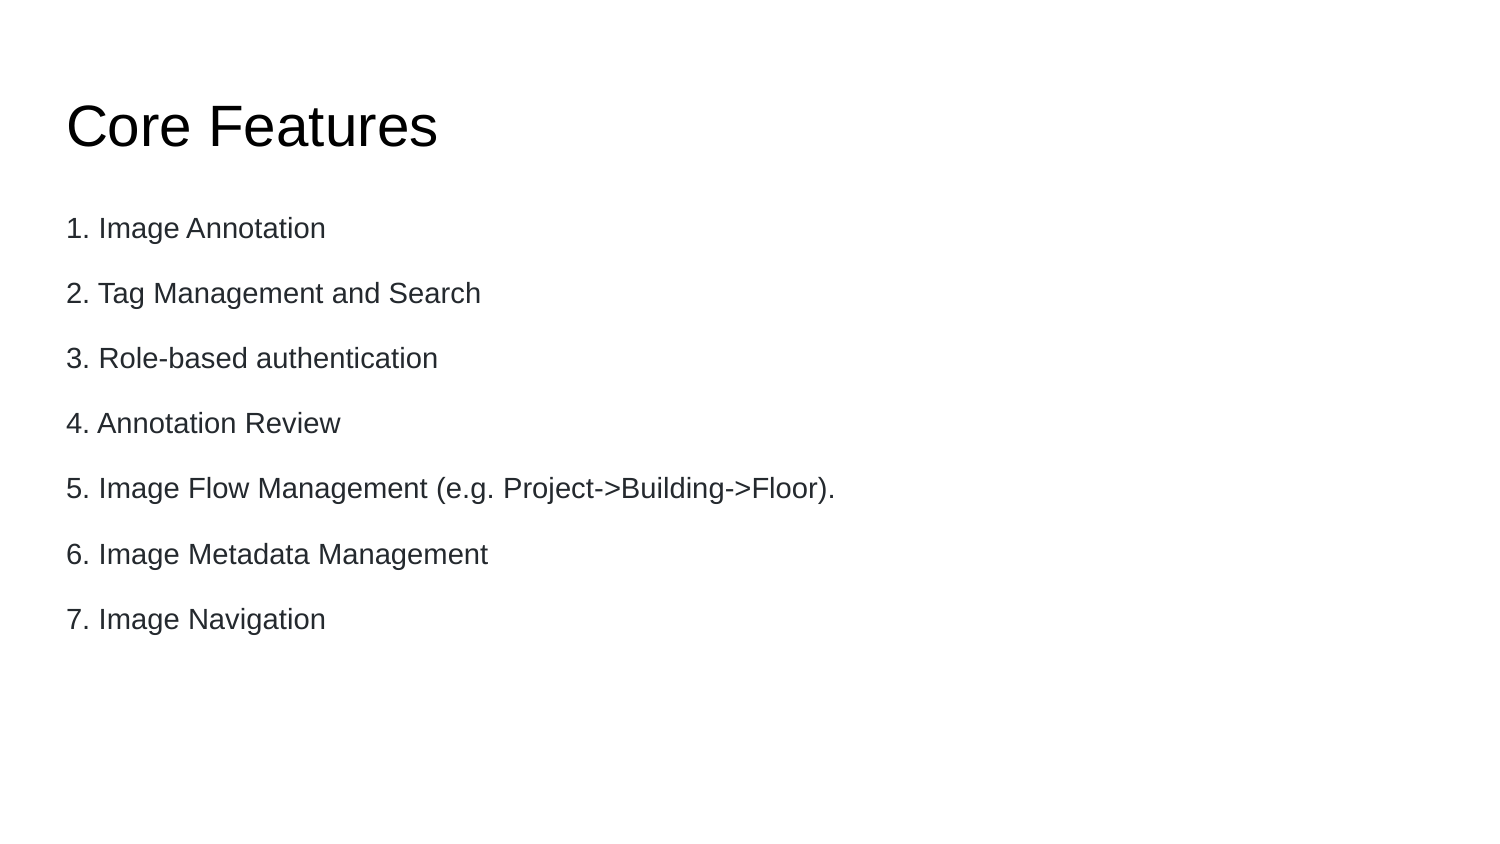

# Core Features
1. Image Annotation
2. Tag Management and Search
3. Role-based authentication
4. Annotation Review
5. Image Flow Management (e.g. Project->Building->Floor).
6. Image Metadata Management
7. Image Navigation